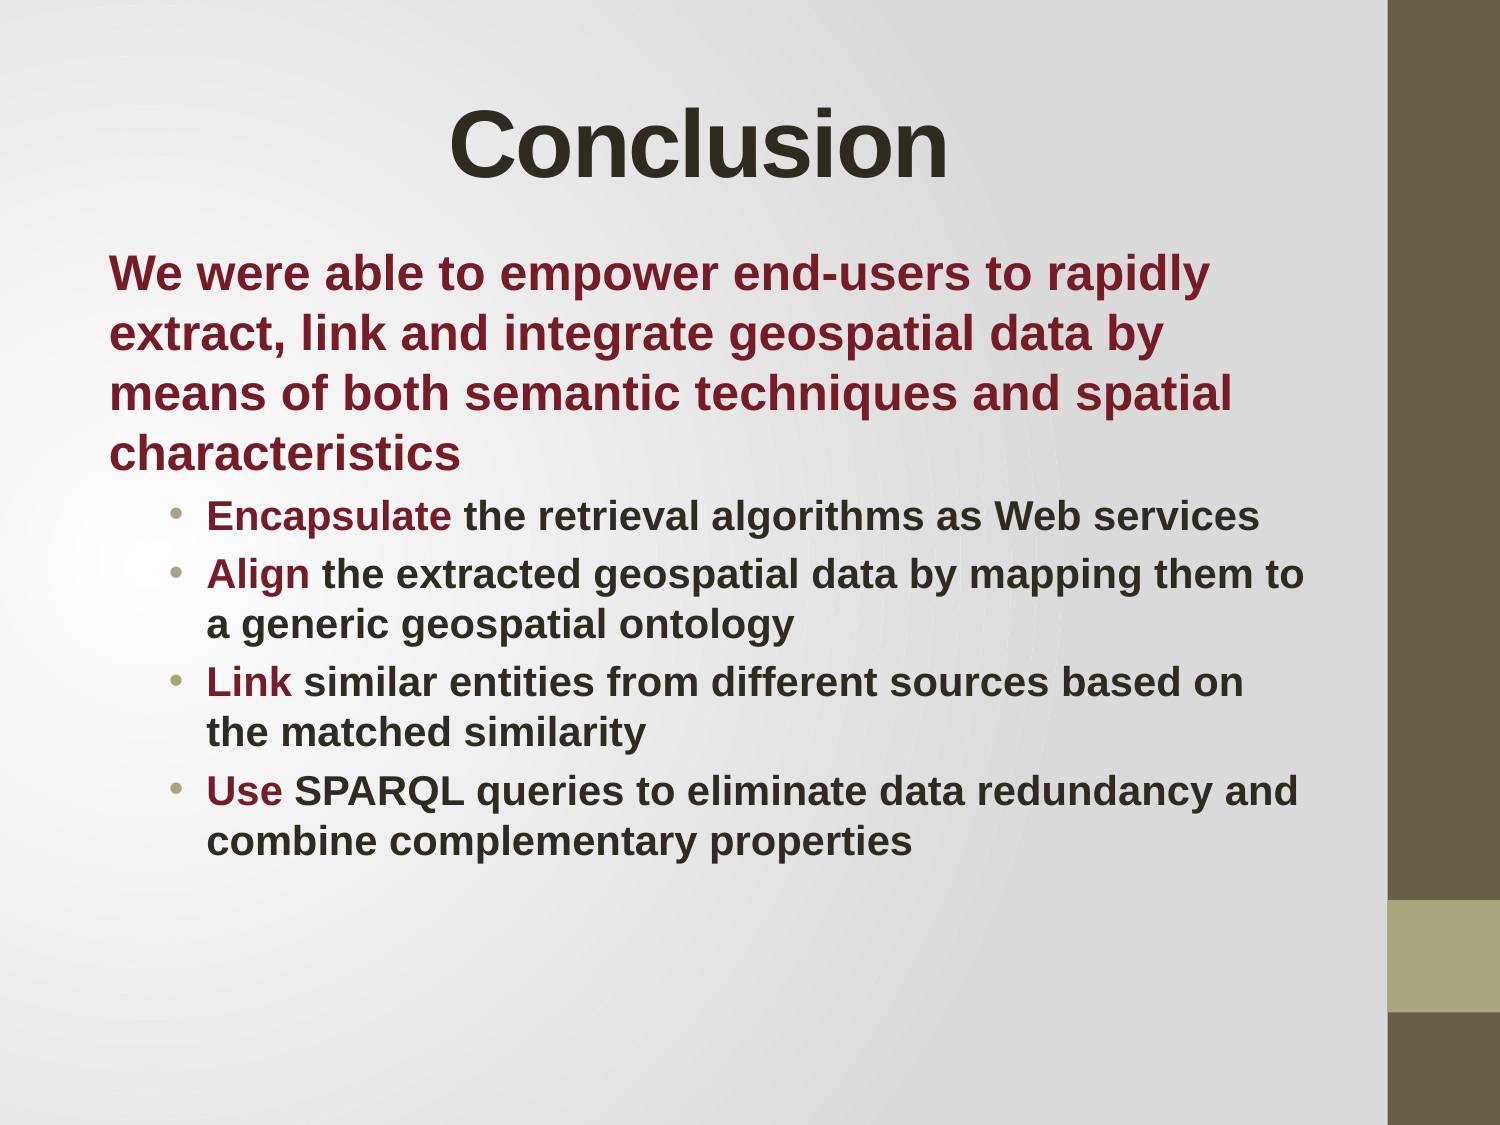

# Conclusion
We were able to empower end-users to rapidly extract, link and integrate geospatial data by means of both semantic techniques and spatial characteristics
Encapsulate the retrieval algorithms as Web services
Align the extracted geospatial data by mapping them to a generic geospatial ontology
Link similar entities from different sources based on the matched similarity
Use SPARQL queries to eliminate data redundancy and combine complementary properties